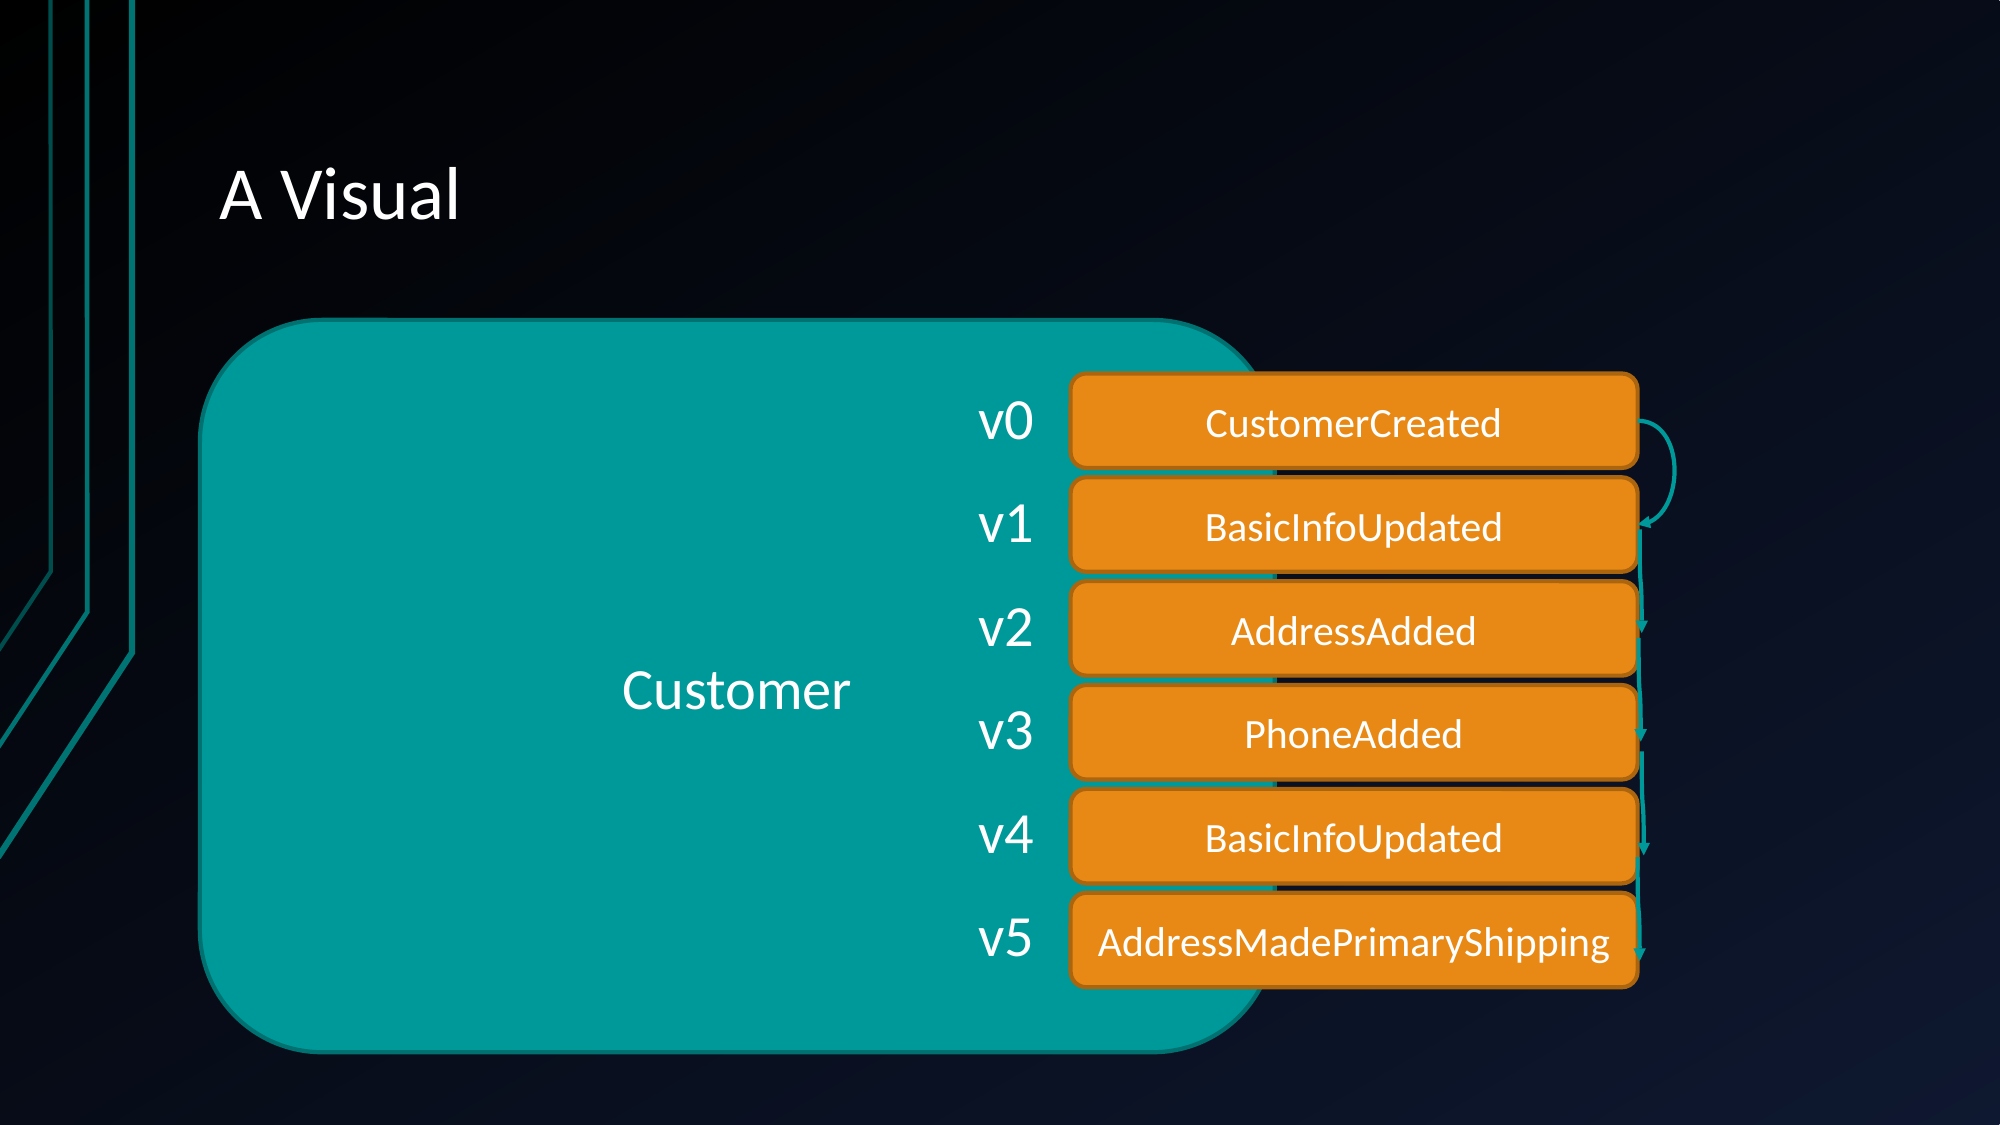

# A Visual
Customer
v0
CustomerCreated
v1
BasicInfoUpdated

v2
AddressAdded
v3
PhoneAdded
v4
BasicInfoUpdated
v5
AddressMadePrimaryShipping